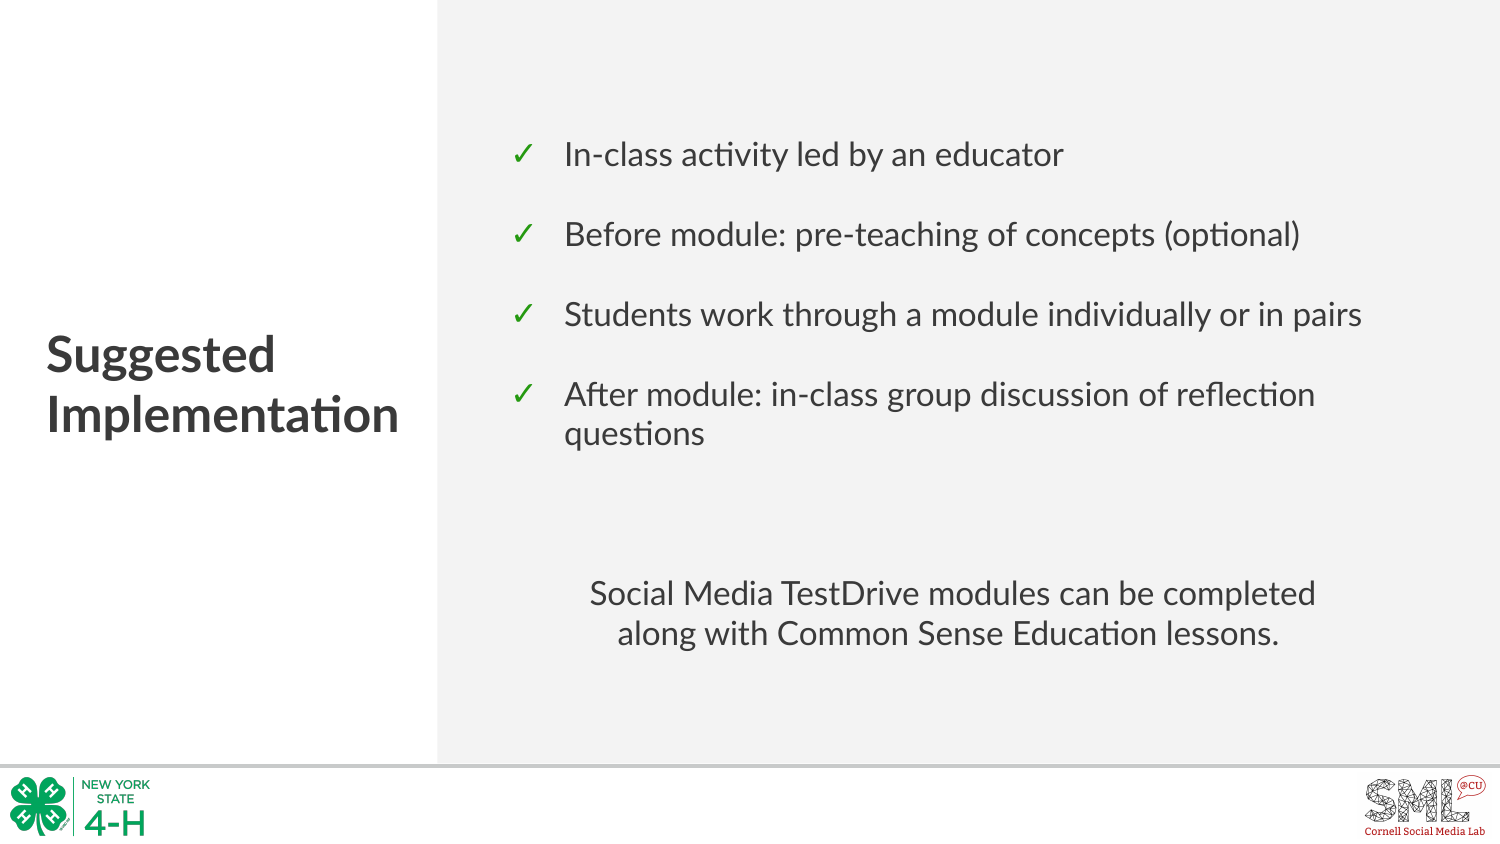

Suggested Implementation

In-class activity led by an educator

Before module: pre-teaching of concepts (optional)

Students work through a module individually or in pairs

After module: in-class group discussion of reflection questions
Social Media TestDrive modules can be completed along with Common Sense Education lessons.